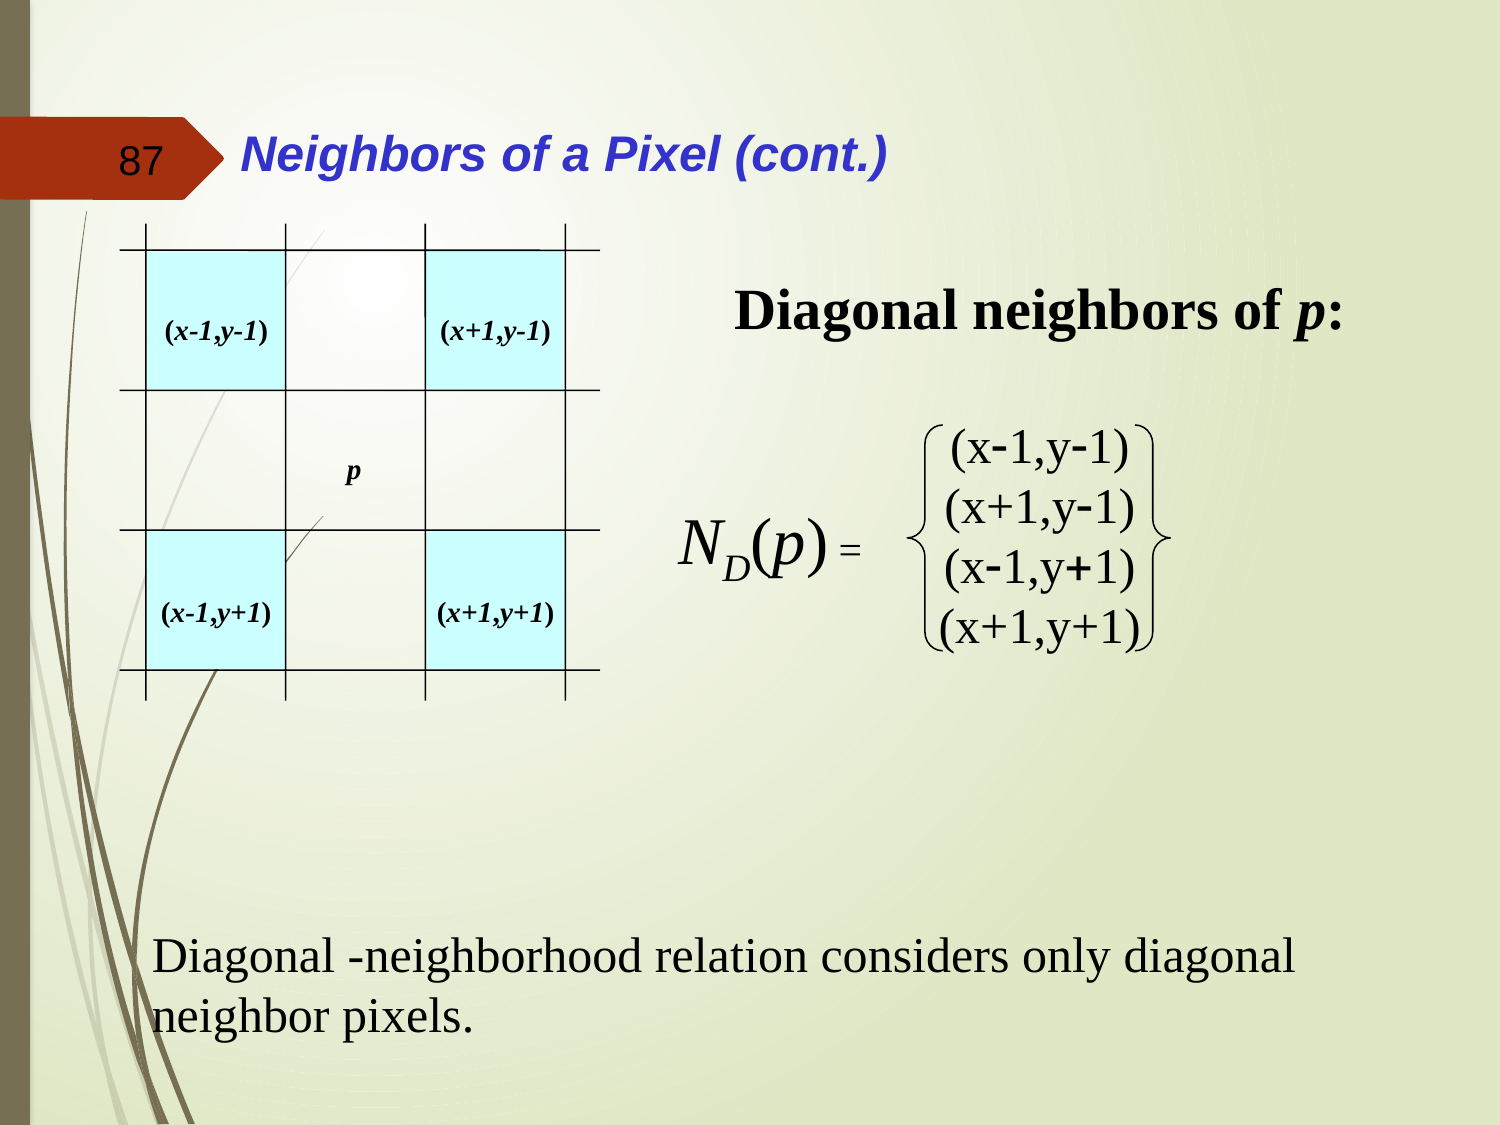

Neighbors of a Pixel (cont.)
87

Diagonal neighbors of p:
(x-1,y-1)
(x+1,y-1)
(x−1,y−1)
(x+1,y−1)
(x−1,y+1)
(x+1,y+1)

p
ND(p) =

(x-1,y+1)
(x+1,y+1)
Diagonal -neighborhood relation considers only diagonal
neighbor pixels.